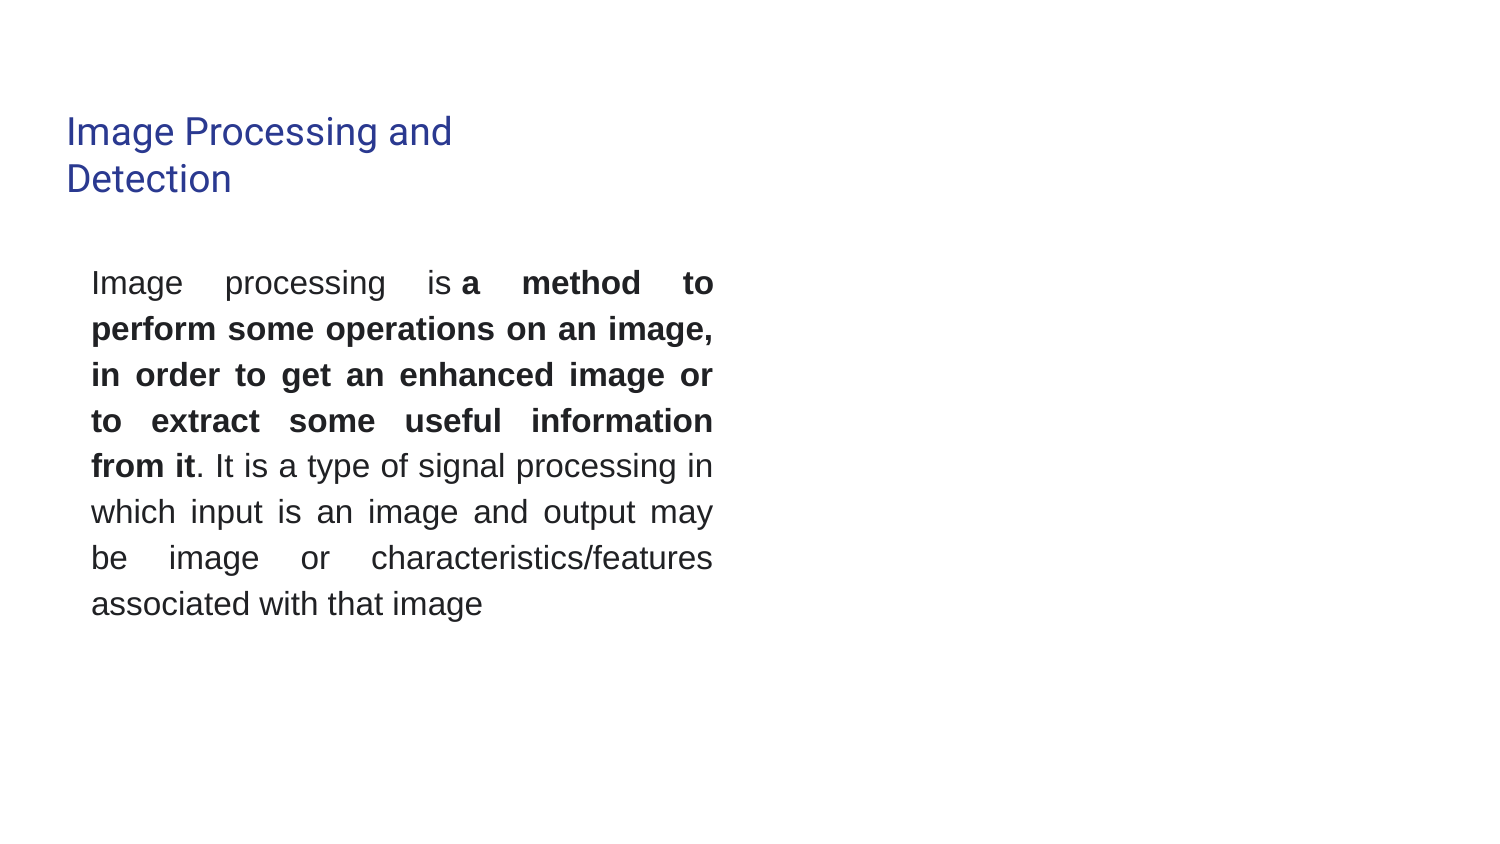

# Image Processing and Detection
Image processing is a method to perform some operations on an image, in order to get an enhanced image or to extract some useful information from it. It is a type of signal processing in which input is an image and output may be image or characteristics/features associated with that image